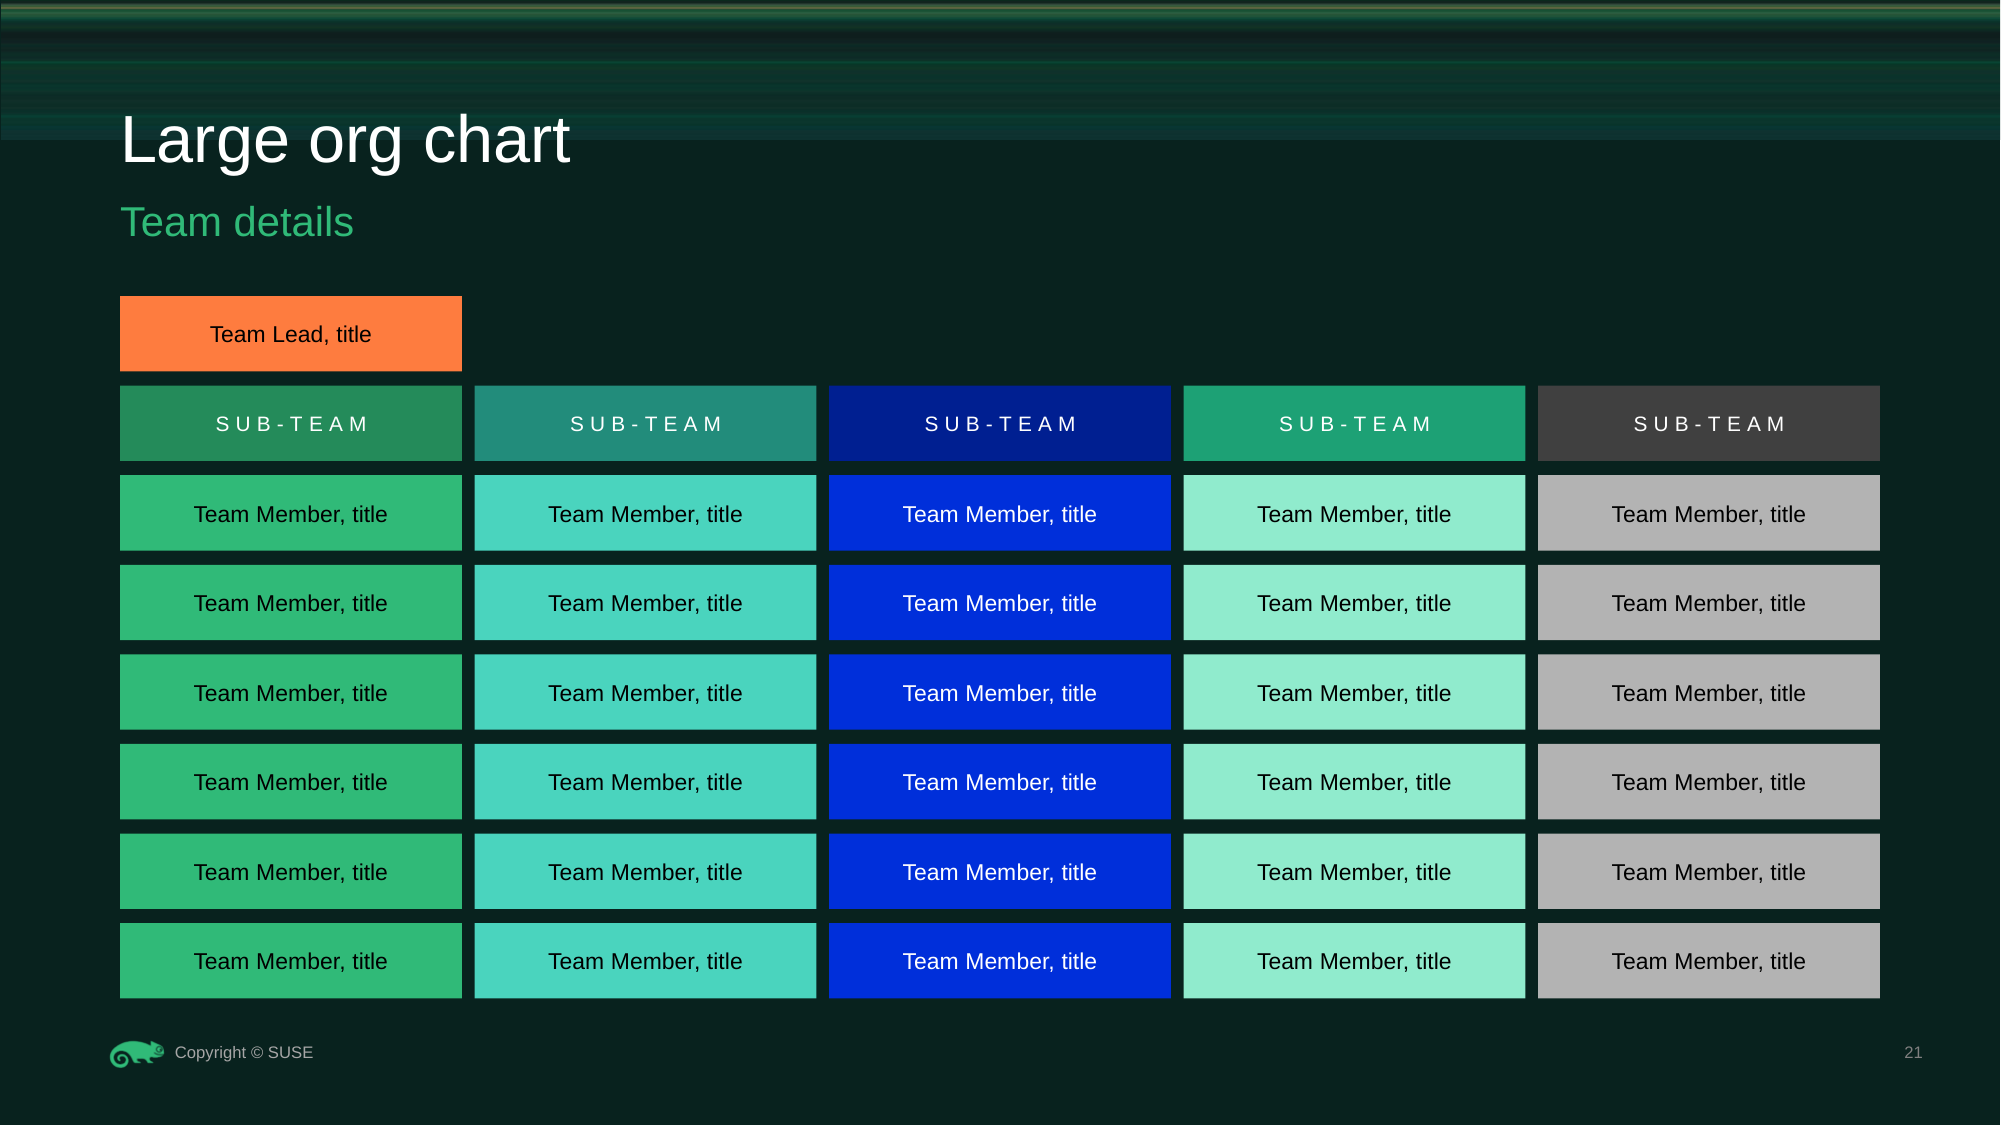

# Large org chart
Team details
Team Lead, title
SUB-TEAM
SUB-TEAM
SUB-TEAM
SUB-TEAM
SUB-TEAM
Team Member, title
Team Member, title
Team Member, title
Team Member, title
Team Member, title
Team Member, title
Team Member, title
Team Member, title
Team Member, title
Team Member, title
Team Member, title
Team Member, title
Team Member, title
Team Member, title
Team Member, title
Team Member, title
Team Member, title
Team Member, title
Team Member, title
Team Member, title
Team Member, title
Team Member, title
Team Member, title
Team Member, title
Team Member, title
Team Member, title
Team Member, title
Team Member, title
Team Member, title
Team Member, title
21